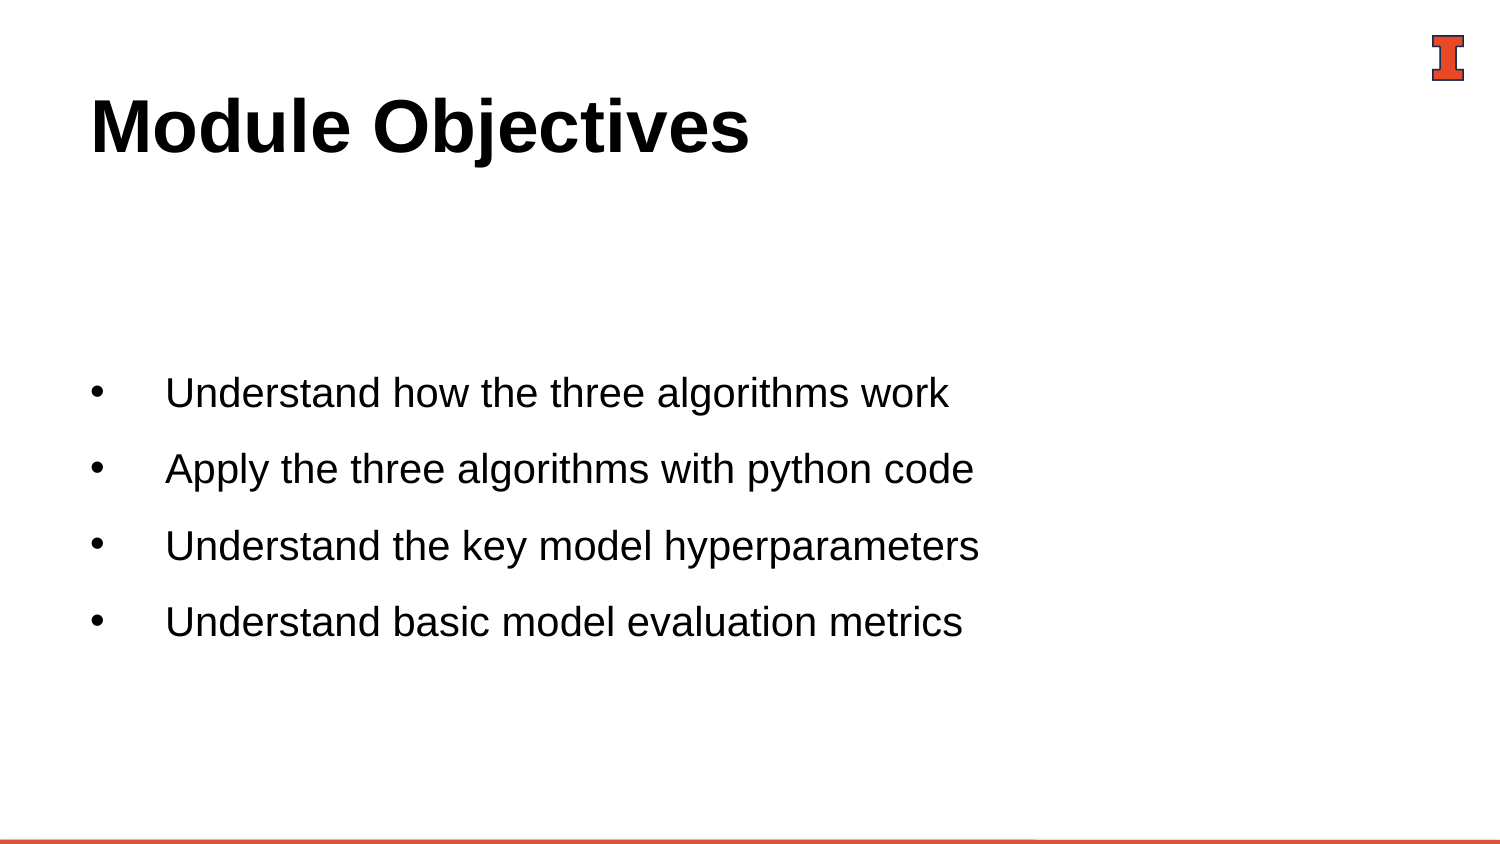

# Module Objectives
Understand how the three algorithms work
Apply the three algorithms with python code
Understand the key model hyperparameters
Understand basic model evaluation metrics